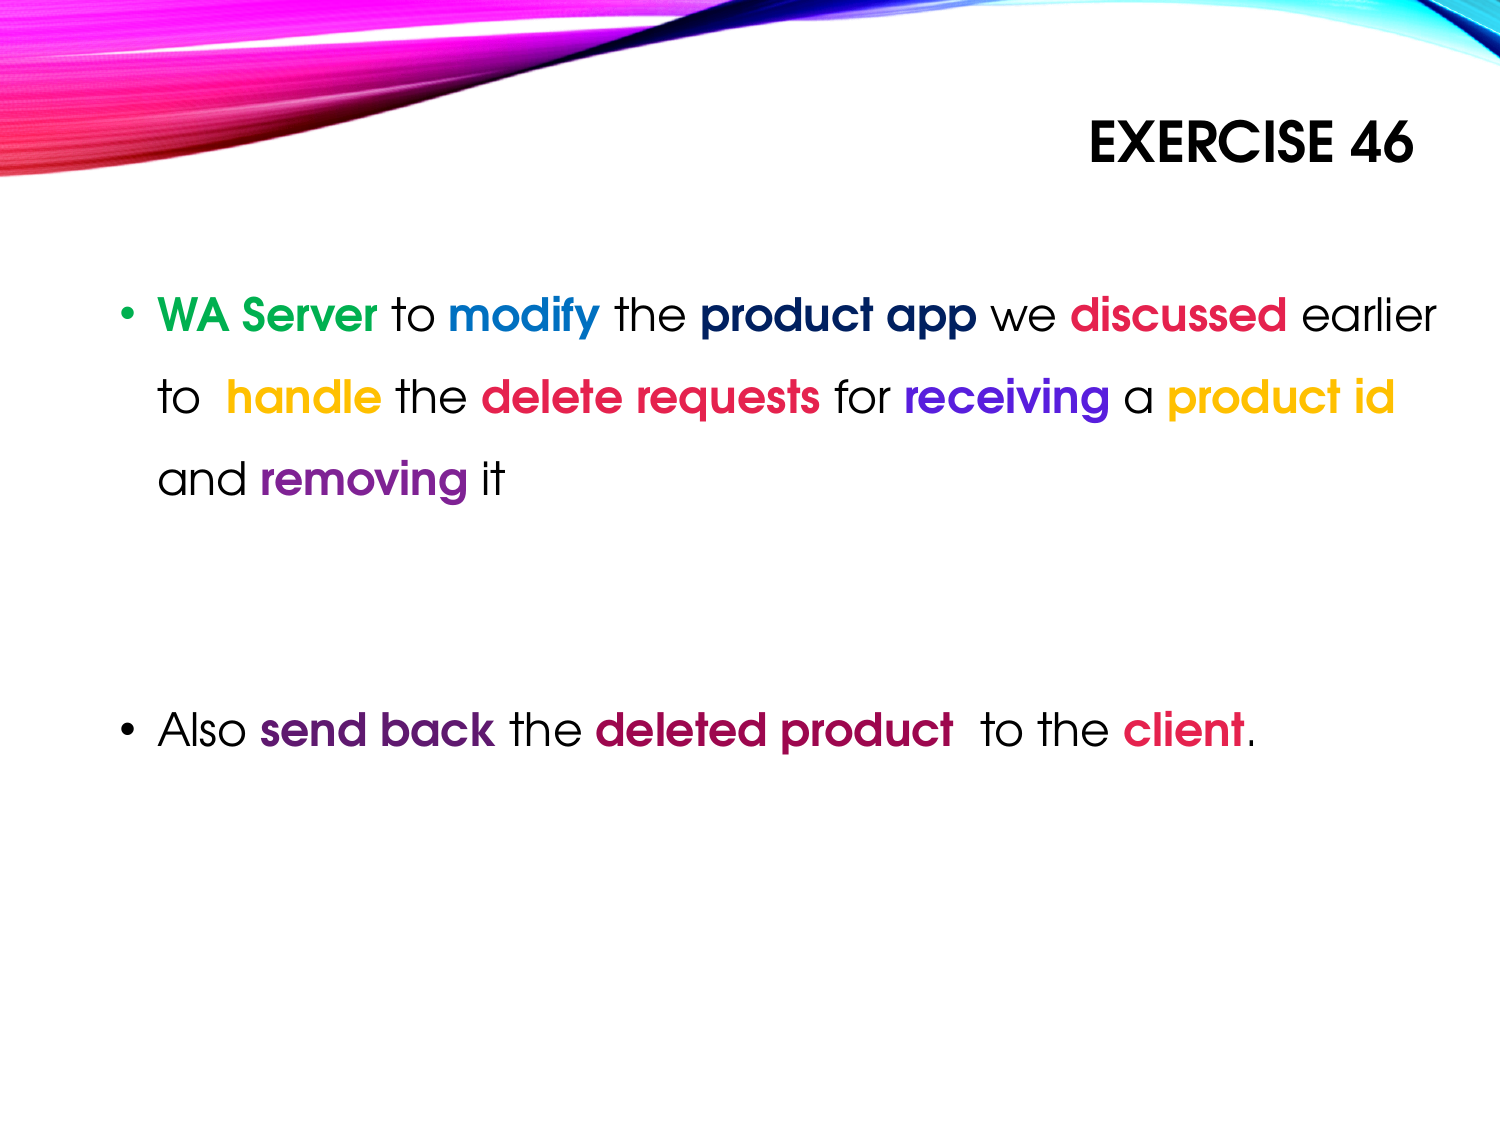

# Exercise 46
WA Server to modify the product app we discussed earlier to  handle the delete requests for receiving a product id and removing it

Also send back the deleted product  to the client.